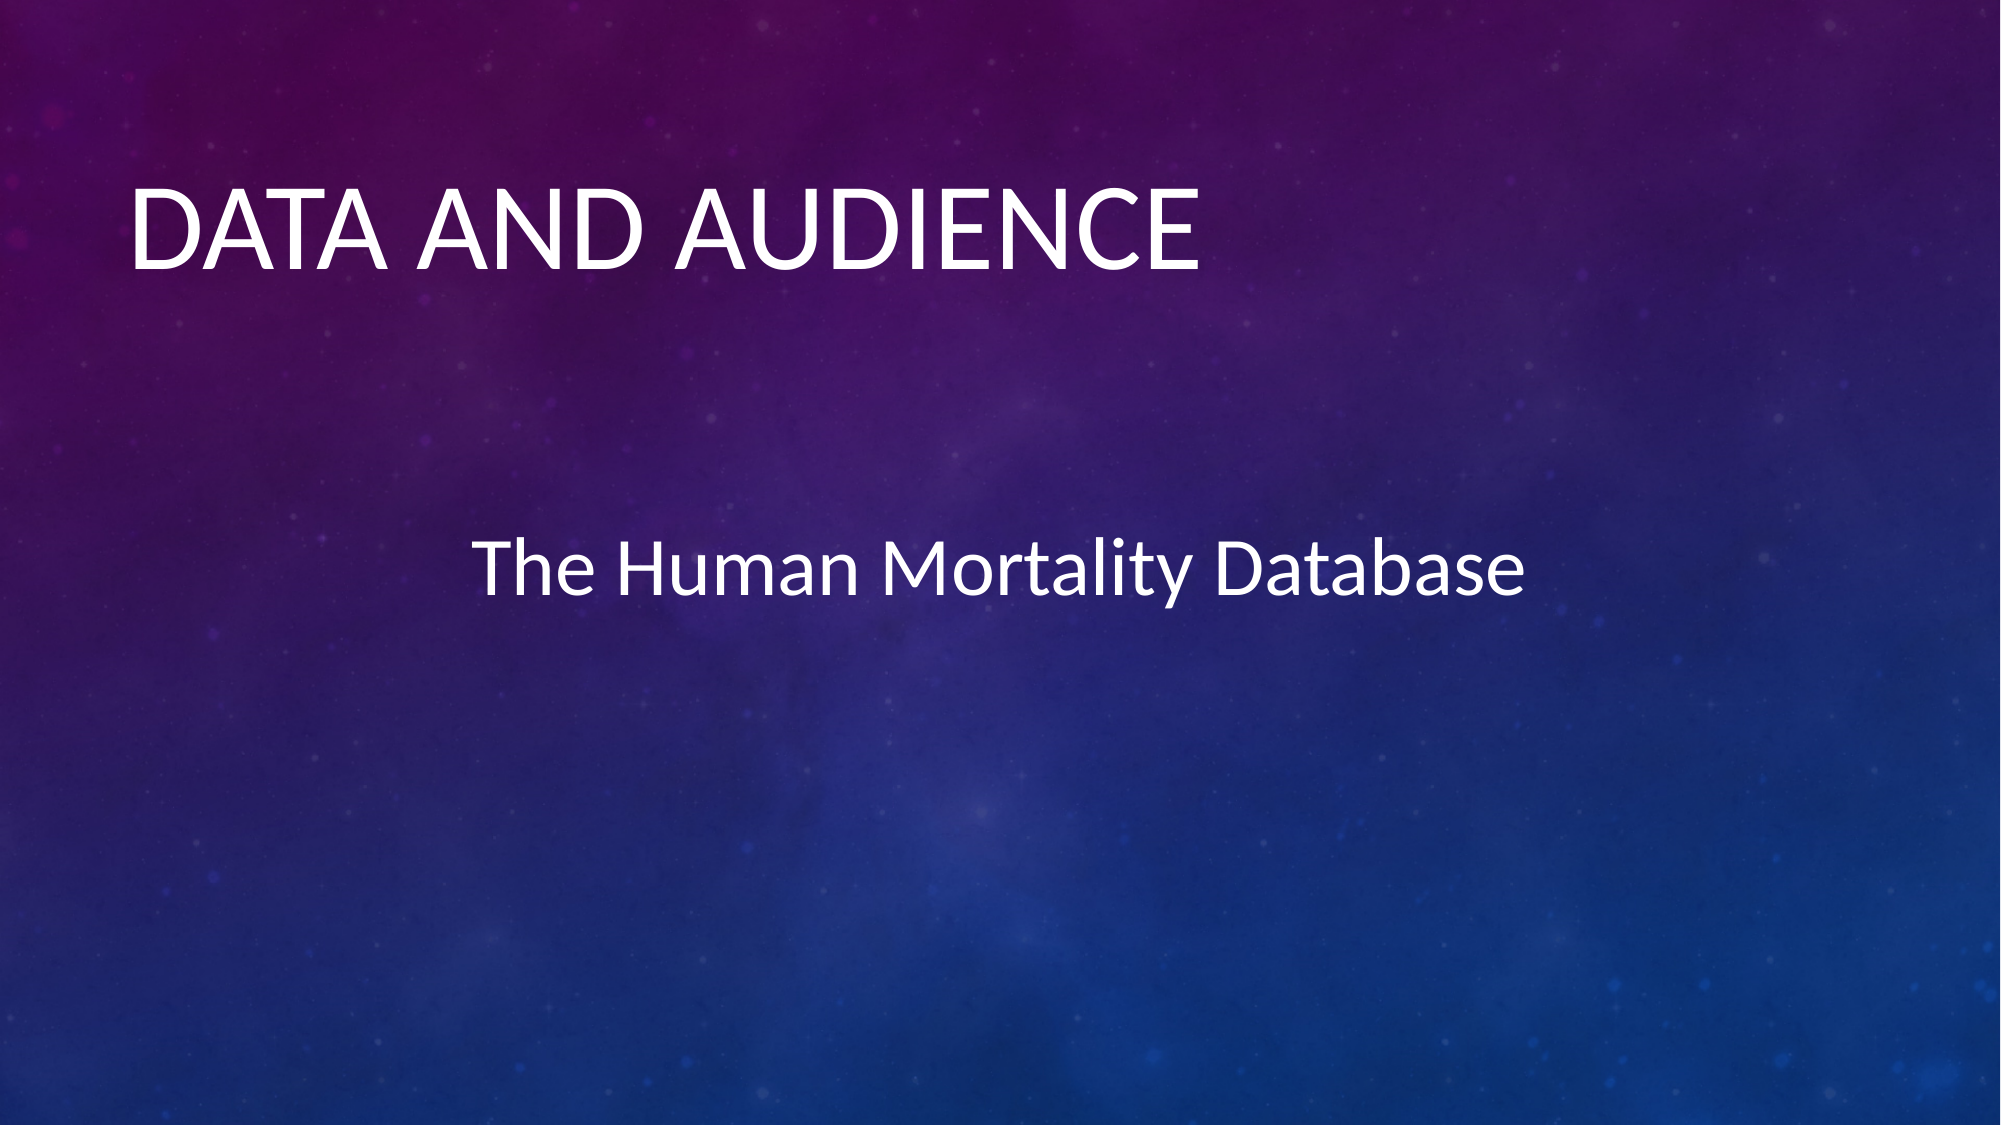

# DATA And audience
The Human Mortality Database